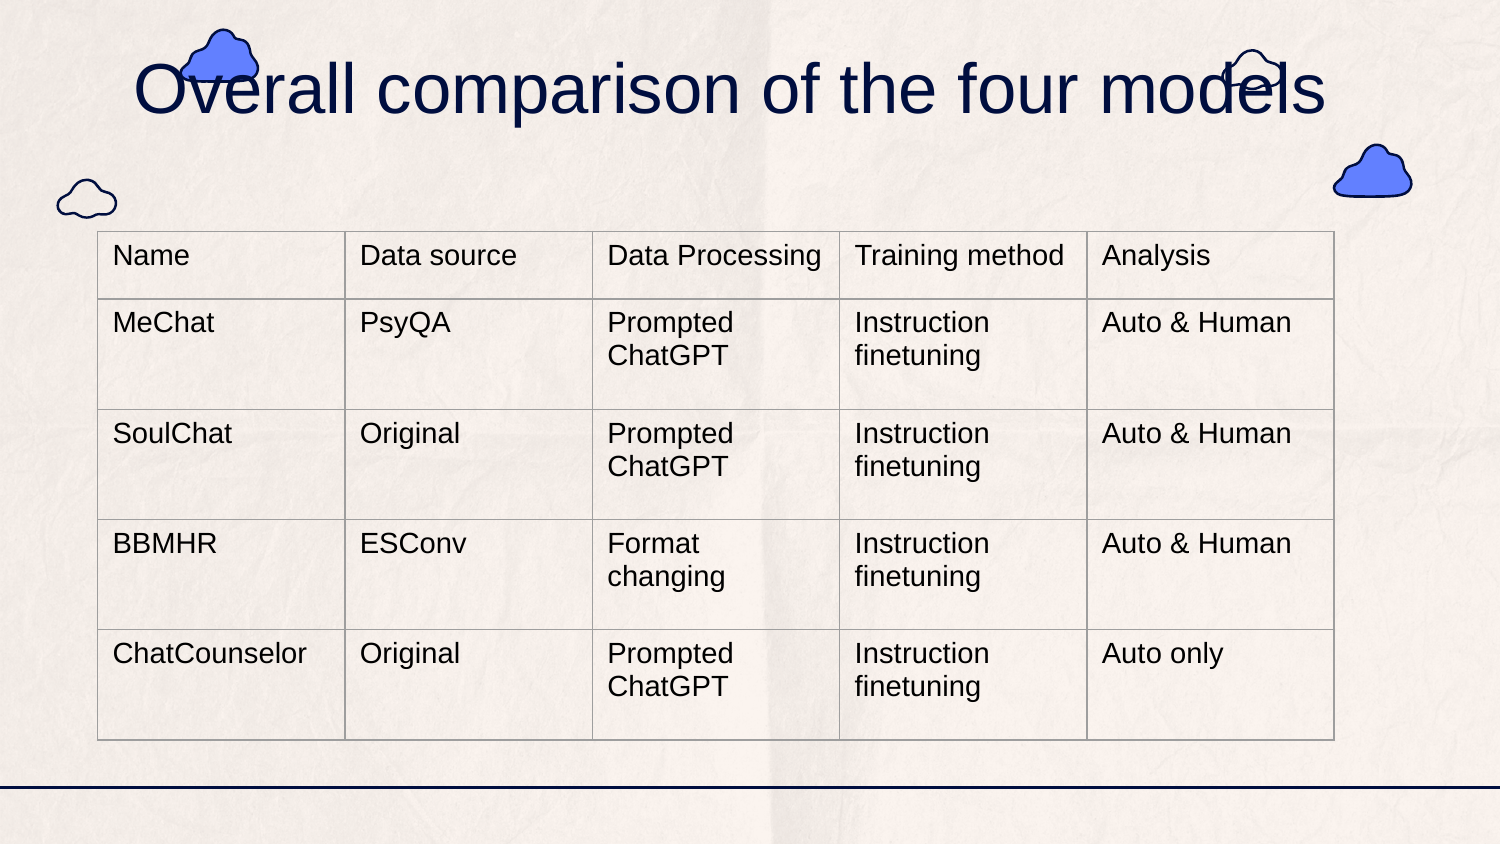

Overall comparison of the four models
| Name | Data source | Data Processing | Training method | Analysis |
| --- | --- | --- | --- | --- |
| MeChat | PsyQA | Prompted ChatGPT | Instruction finetuning | Auto & Human |
| SoulChat | Original | Prompted ChatGPT | Instruction finetuning | Auto & Human |
| BBMHR | ESConv | Format changing | Instruction finetuning | Auto & Human |
| ChatCounselor | Original | Prompted ChatGPT | Instruction finetuning | Auto only |